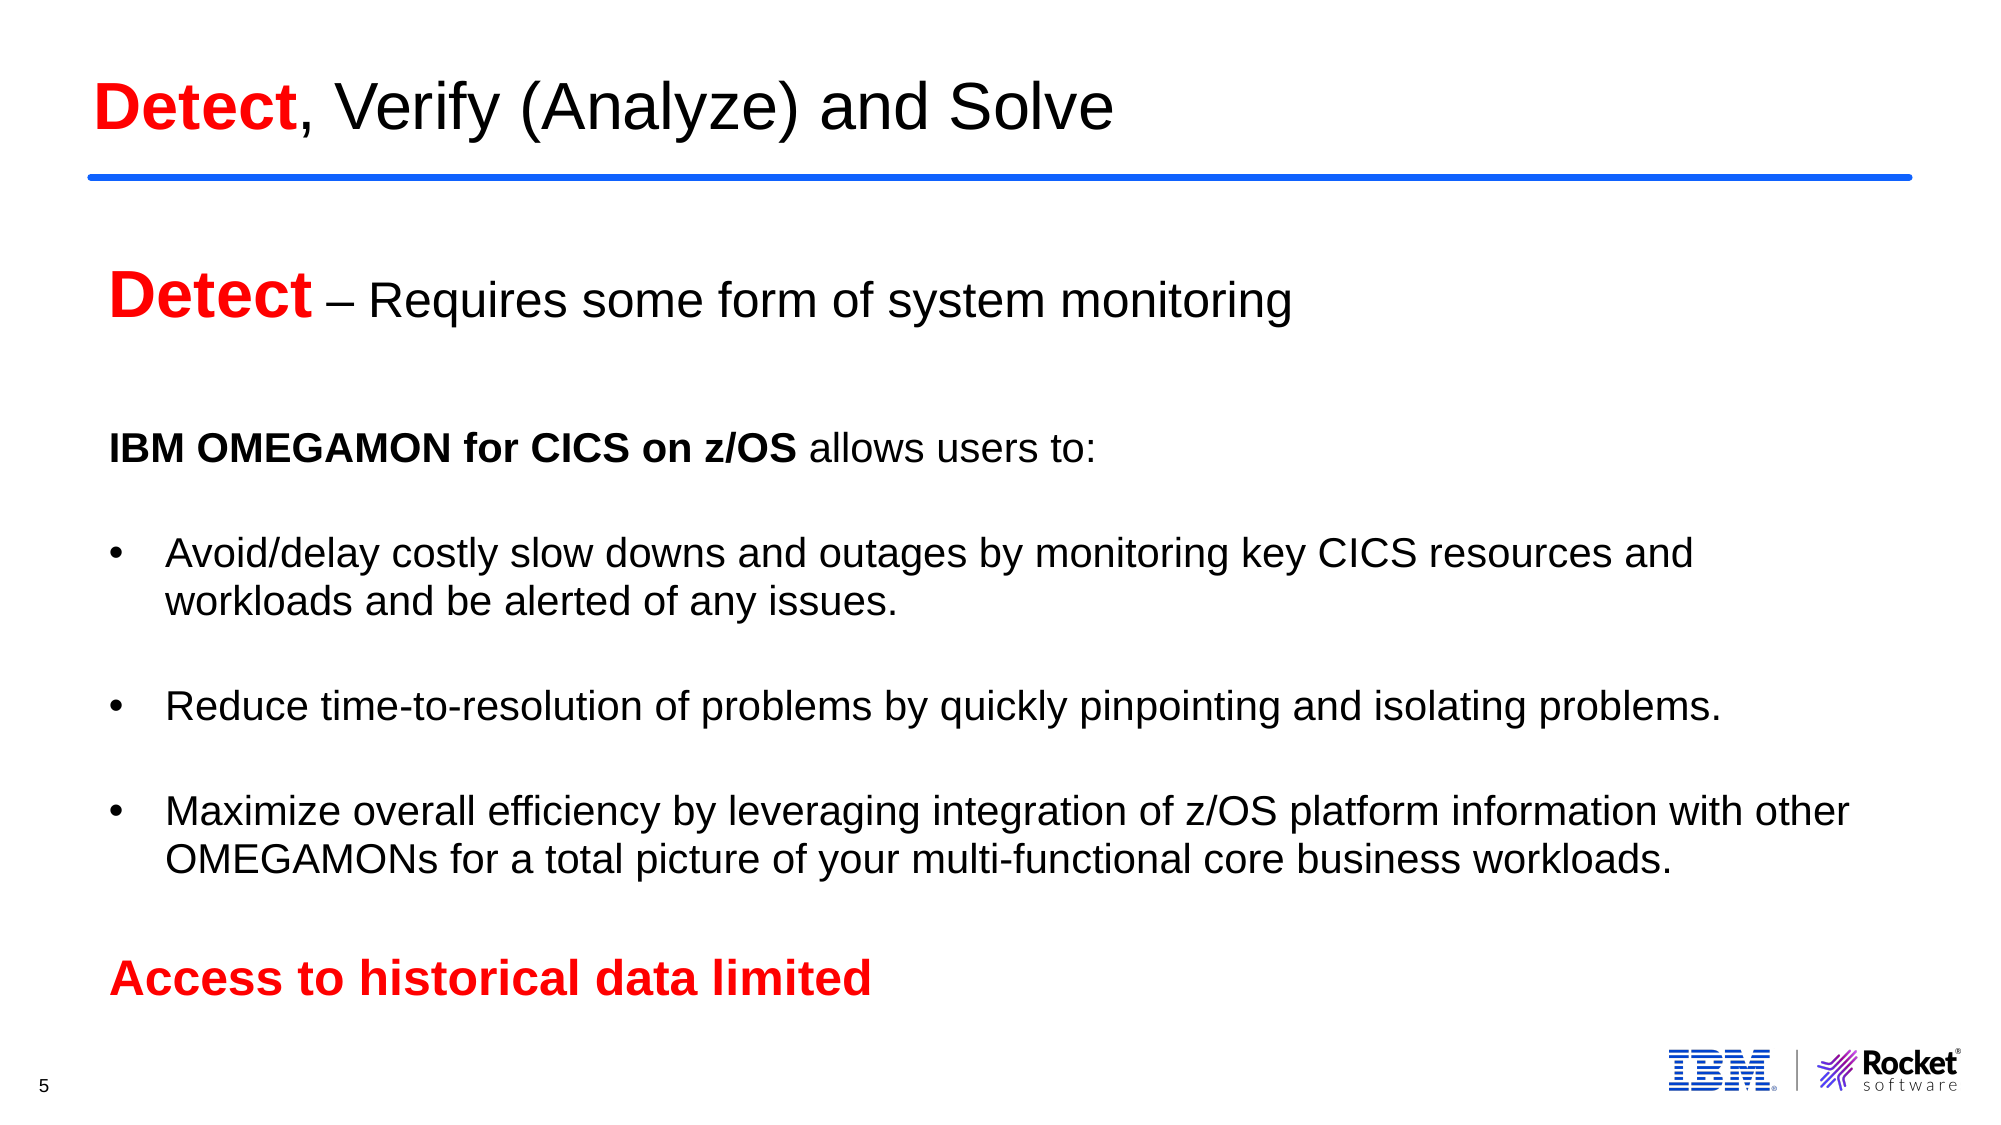

# Detect, Verify (Analyze) and Solve
Detect – Requires some form of system monitoring
IBM OMEGAMON for CICS on z/OS allows users to:
Avoid/delay costly slow downs and outages by monitoring key CICS resources and workloads and be alerted of any issues.
Reduce time-to-resolution of problems by quickly pinpointing and isolating problems.
Maximize overall efficiency by leveraging integration of z/OS platform information with other OMEGAMONs for a total picture of your multi-functional core business workloads.
Access to historical data limited